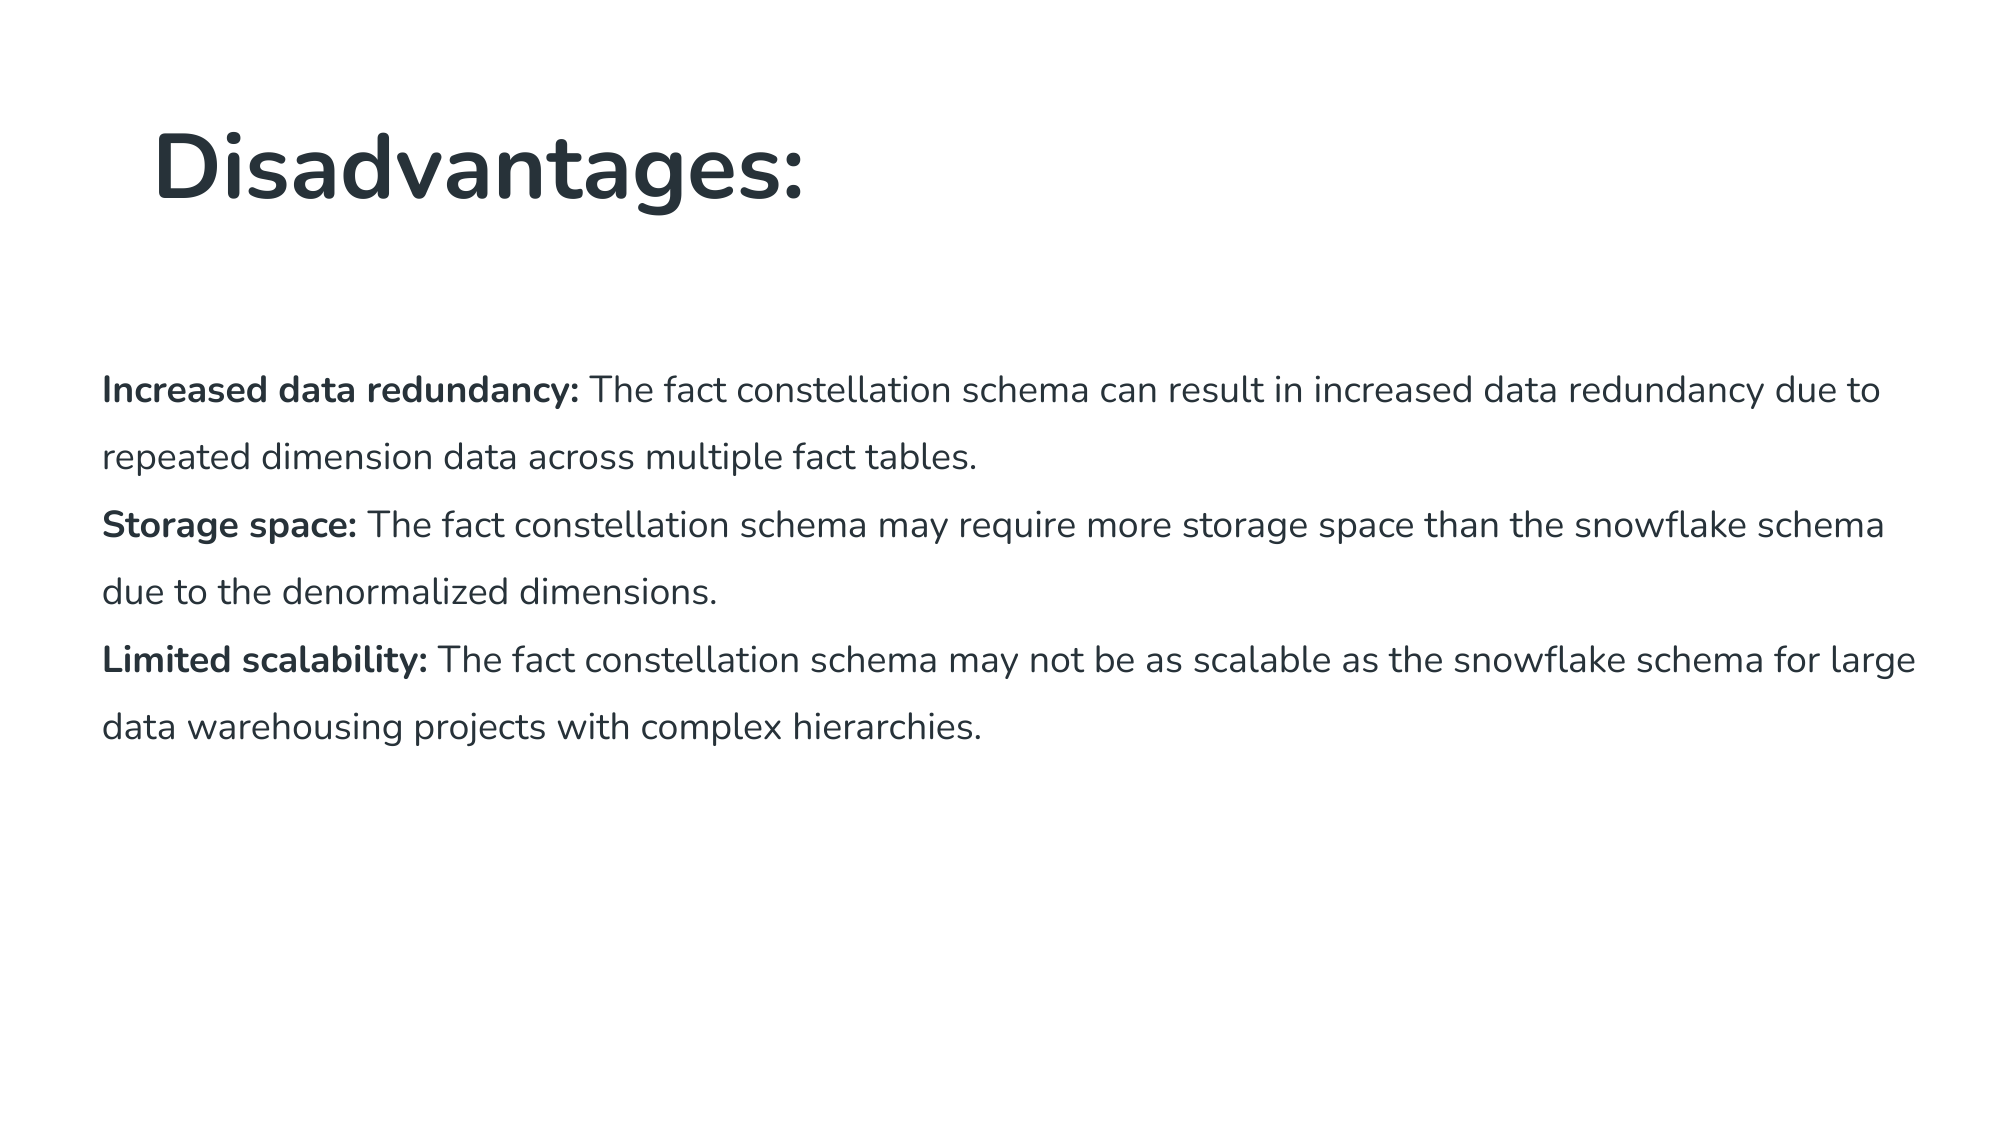

# Disadvantages:
Increased data redundancy: The fact constellation schema can result in increased data redundancy due to repeated dimension data across multiple fact tables.
Storage space: The fact constellation schema may require more storage space than the snowflake schema due to the denormalized dimensions.
Limited scalability: The fact constellation schema may not be as scalable as the snowflake schema for large data warehousing projects with complex hierarchies.